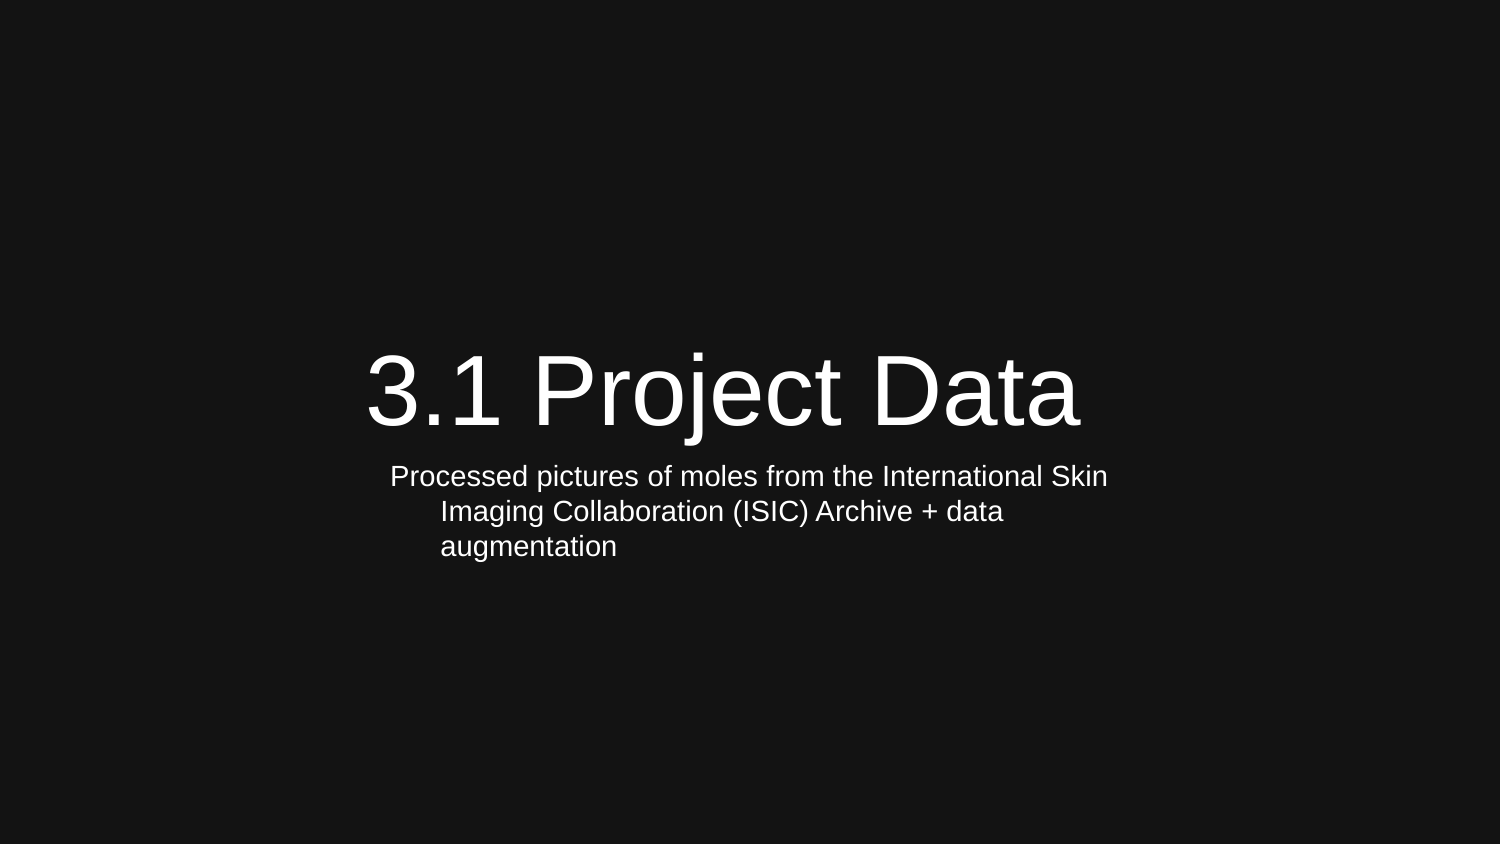

# 3.1 Project Data
Processed pictures of moles from the International Skin Imaging Collaboration (ISIC) Archive + data augmentation